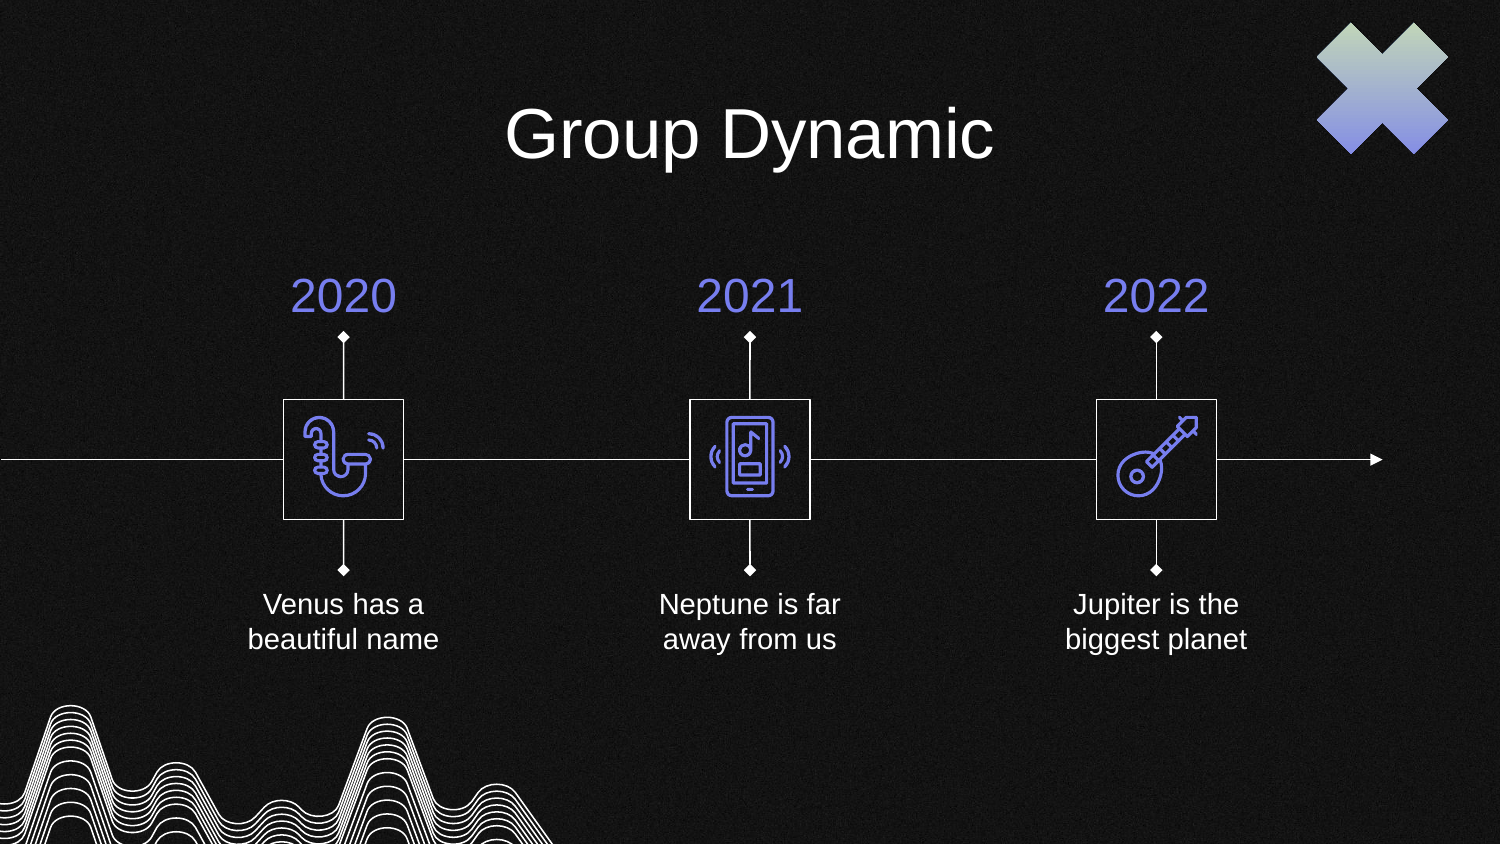

# Group Dynamic
2020
2021
2022

Venus has a beautiful name
Neptune is far away from us
Jupiter is the biggest planet